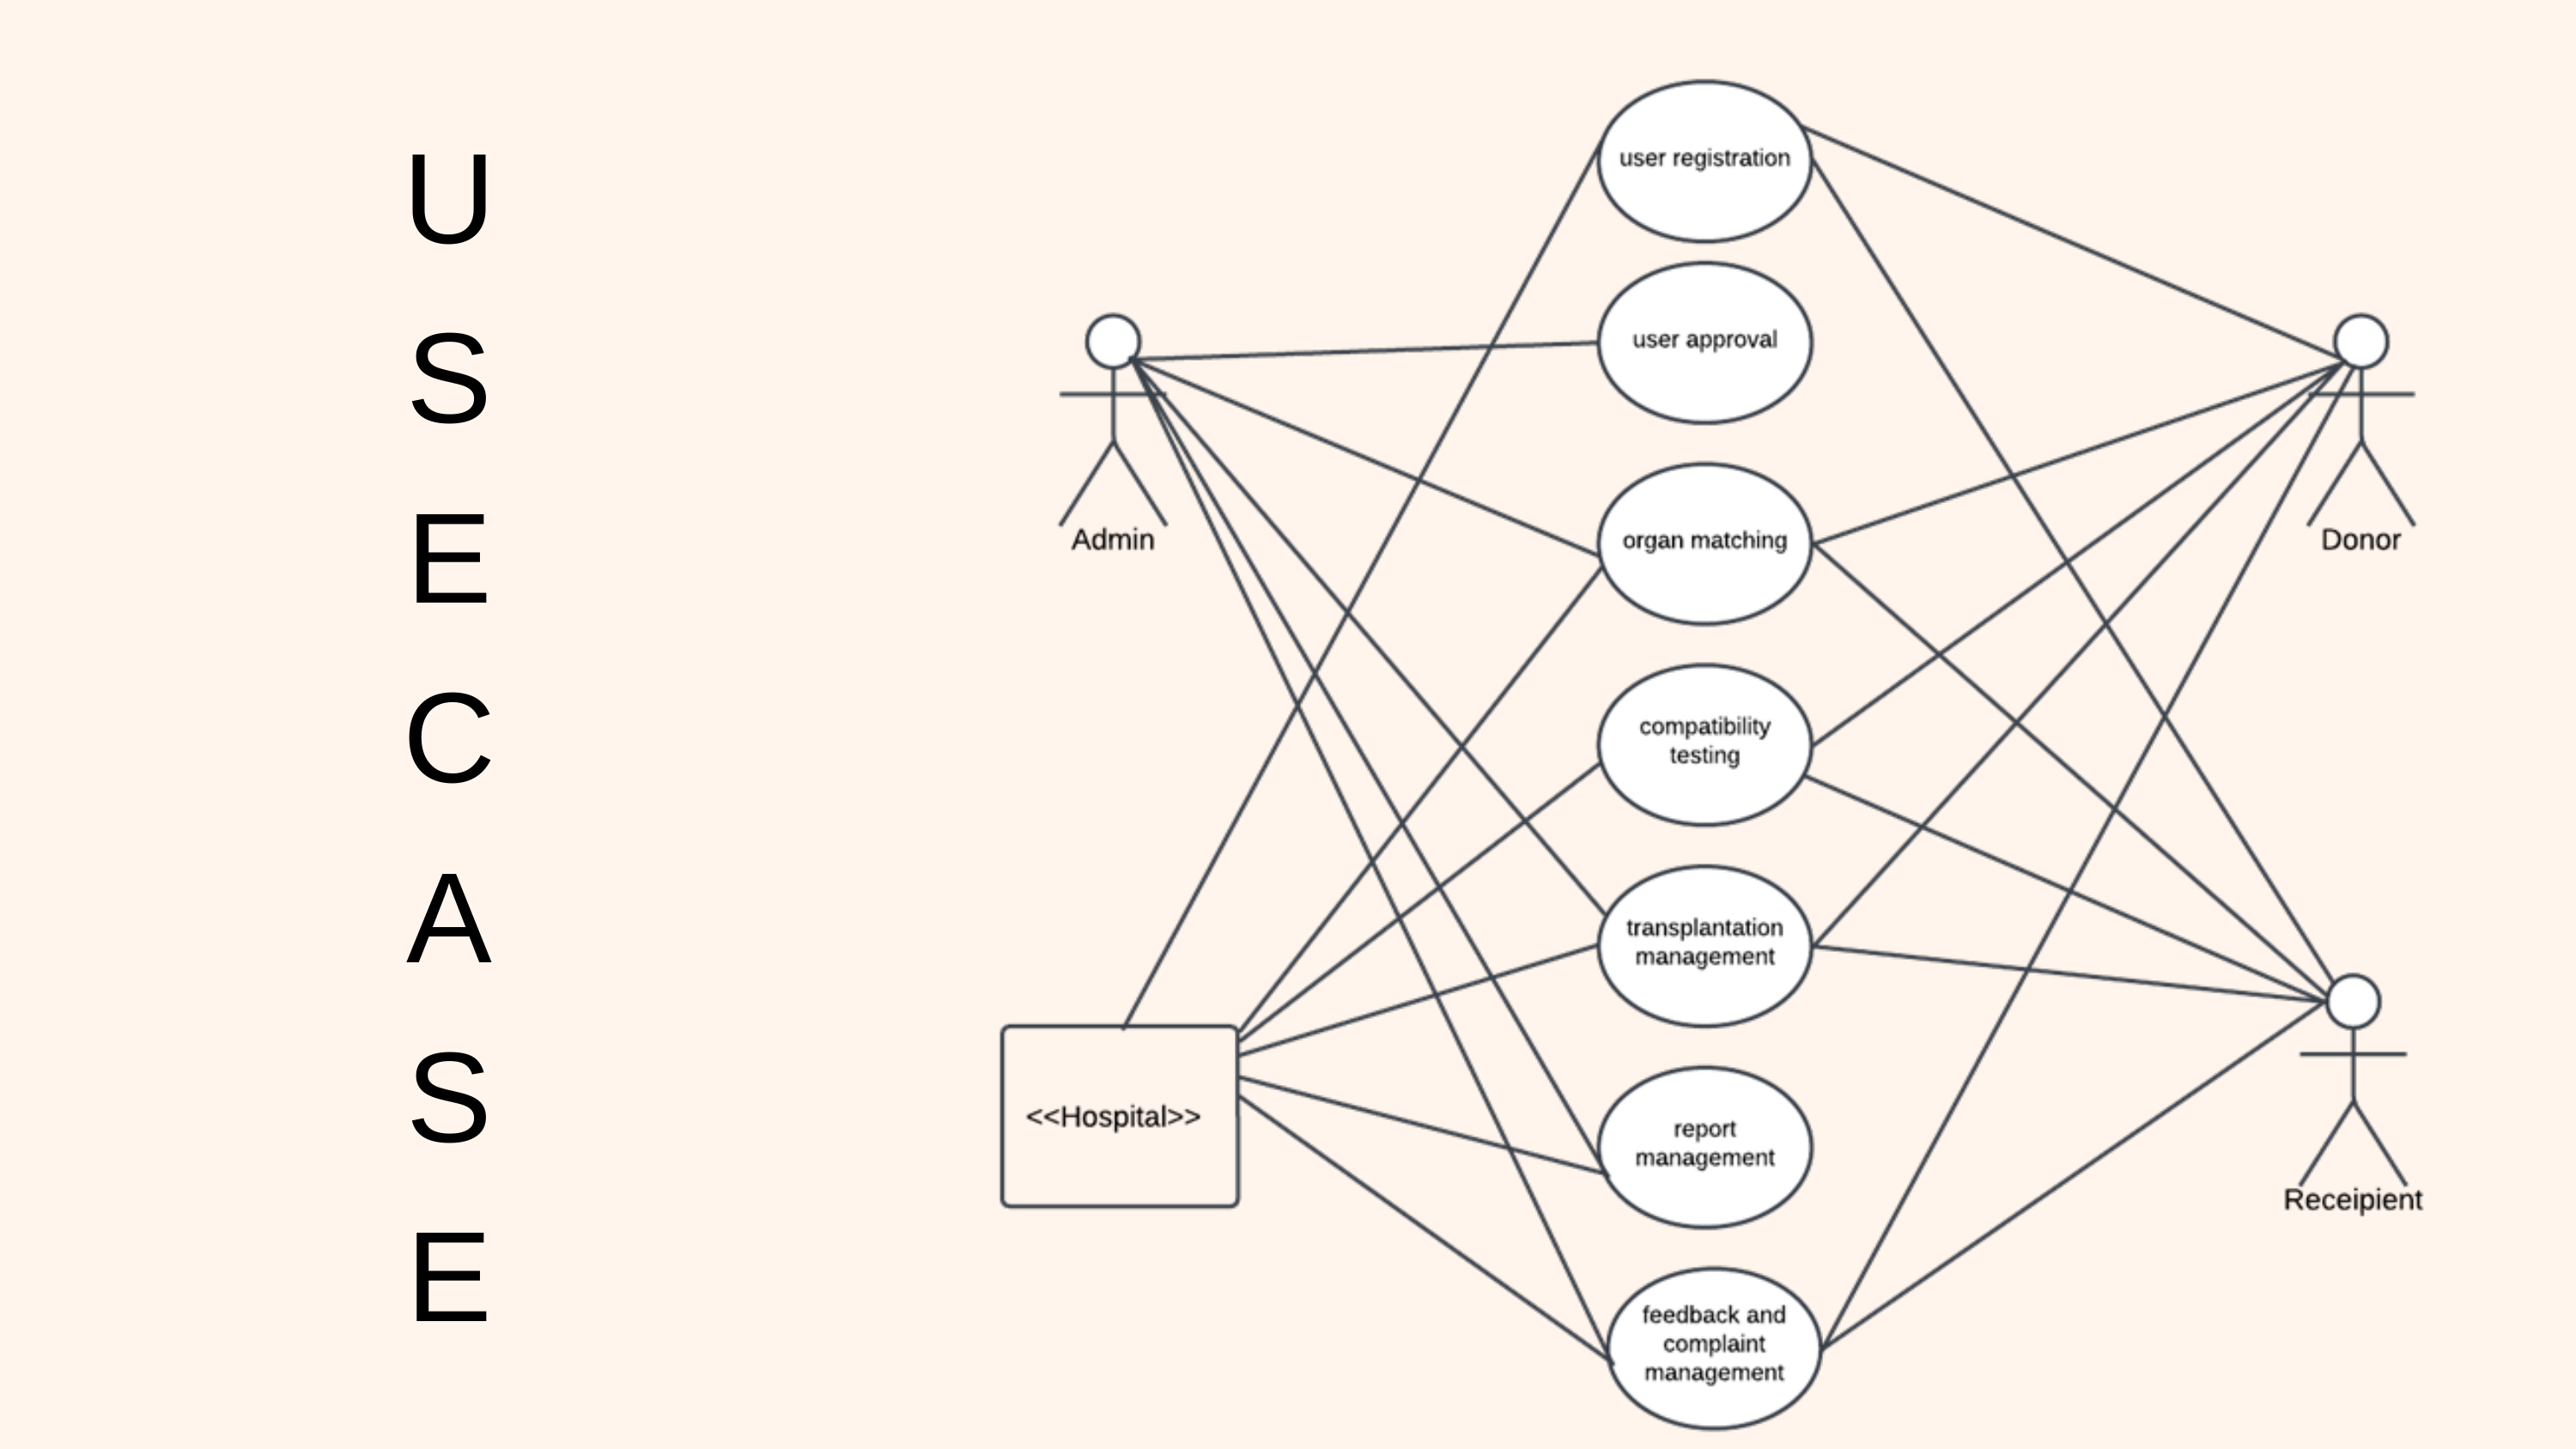

U
S
E
C
A
S
E